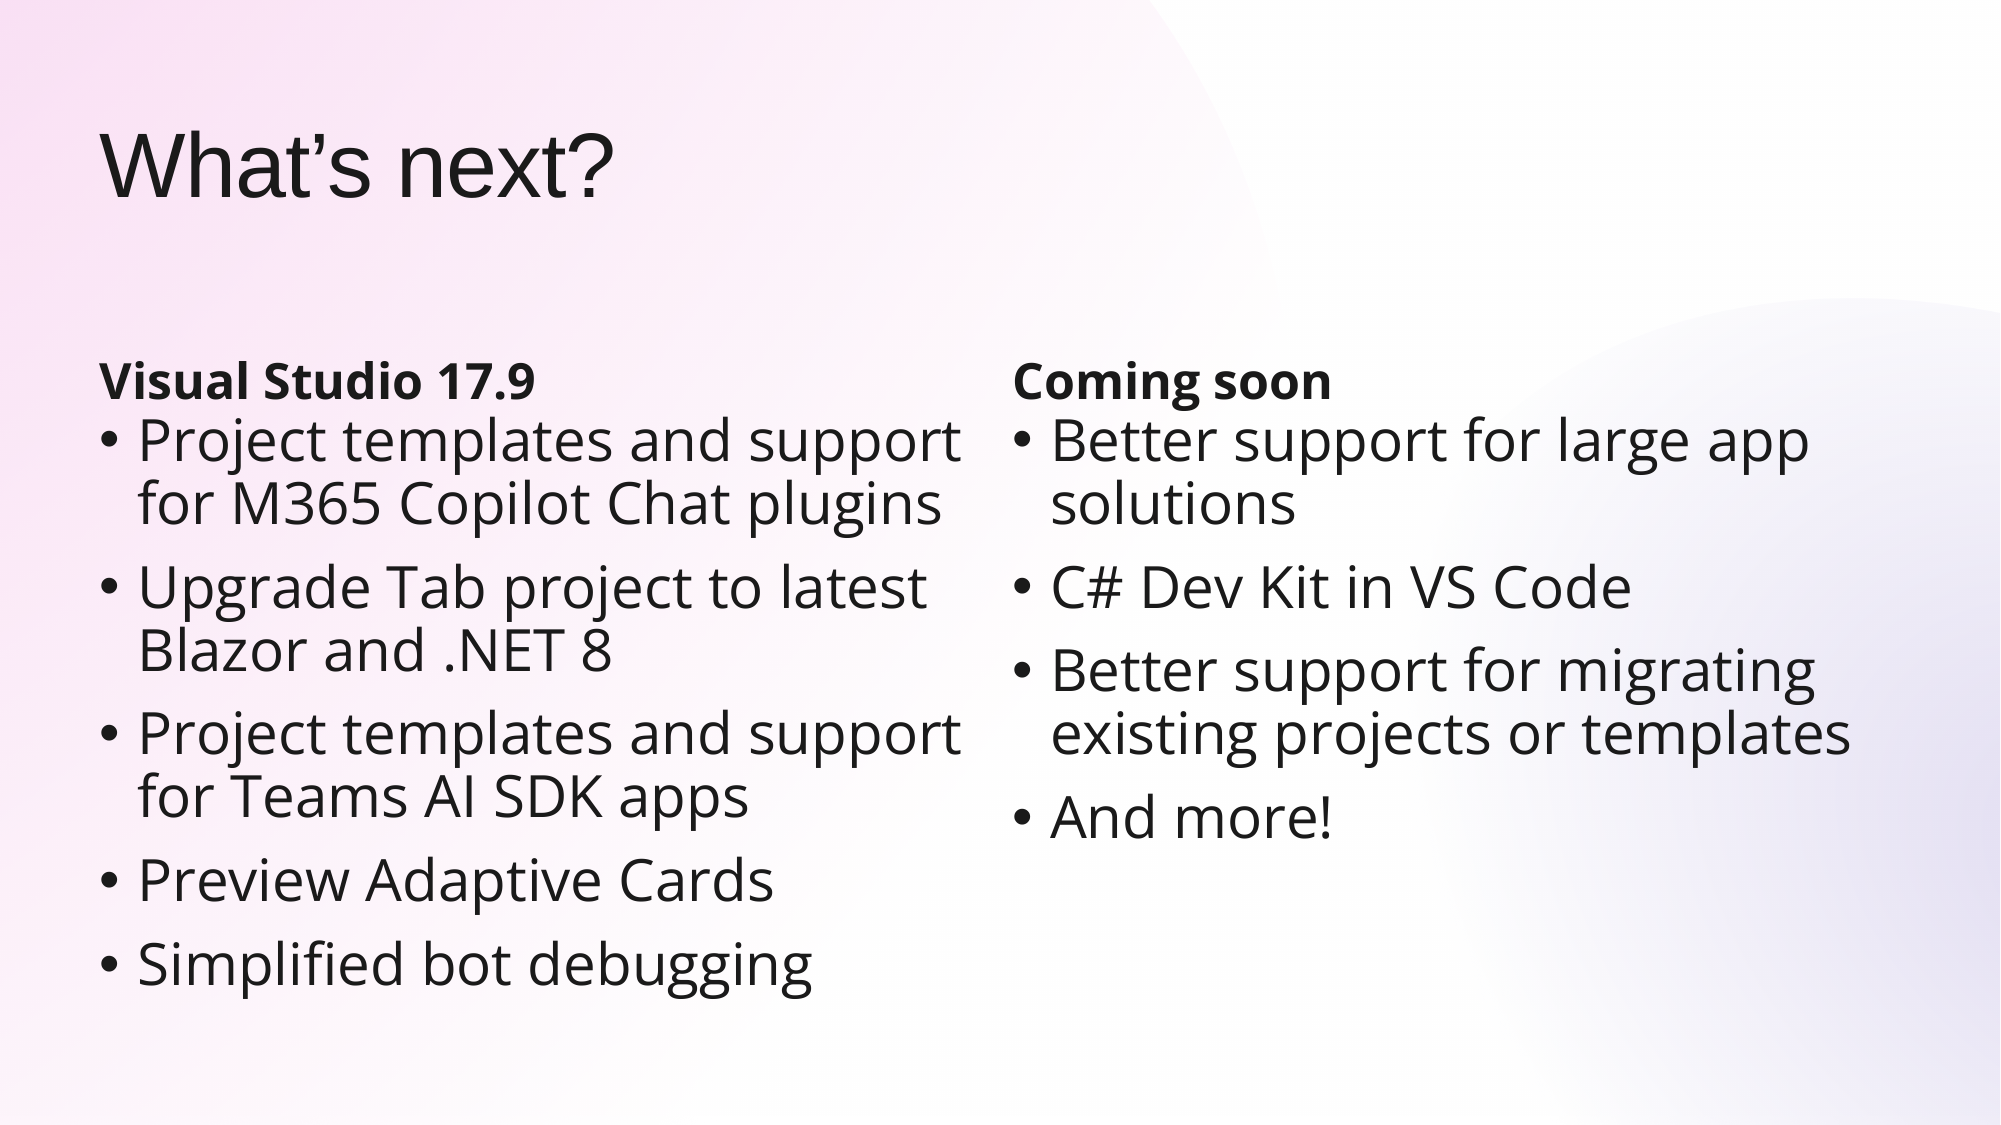

# What’s next?
Visual Studio 17.9
Coming soon
Project templates and support for M365 Copilot Chat plugins
Upgrade Tab project to latest Blazor and .NET 8
Project templates and support for Teams AI SDK apps
Preview Adaptive Cards
Simplified bot debugging
Better support for large app solutions
C# Dev Kit in VS Code
Better support for migrating existing projects or templates
And more!